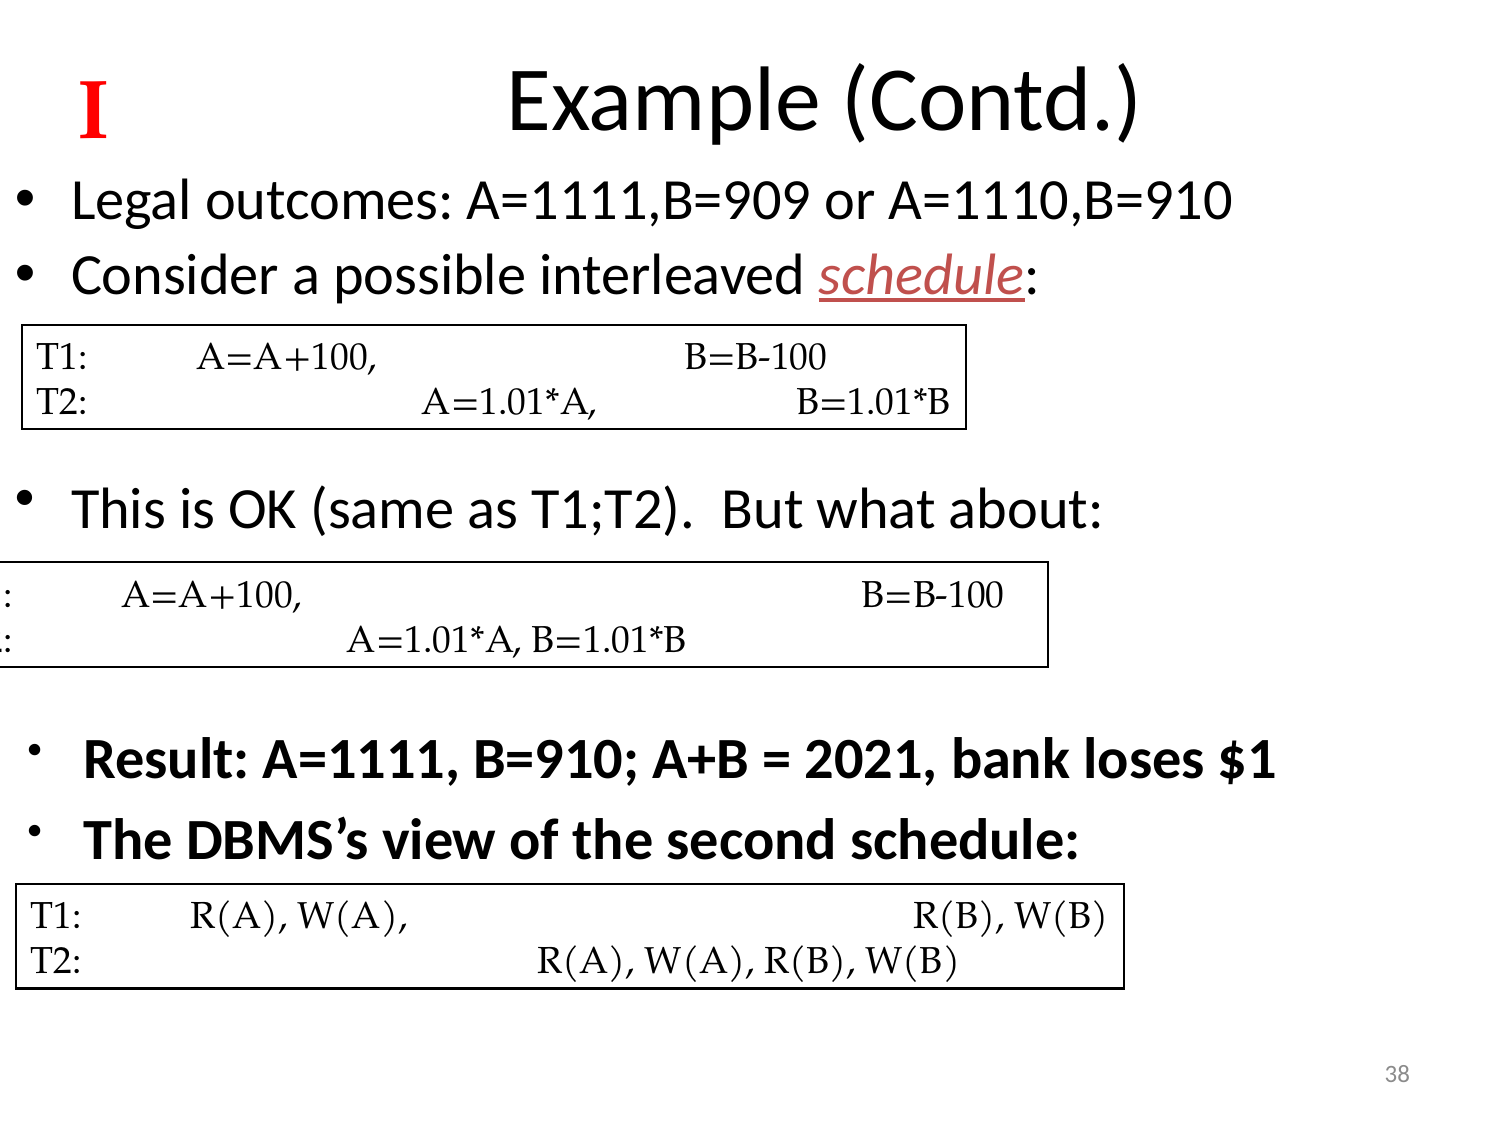

# Example (Contd.)
I
Legal outcomes: A=1111,B=909 or A=1110,B=910
Consider a possible interleaved schedule:
T1:	 A=A+100,   		     B=B-100
T2:	   	         A=1.01*A,  		 B=1.01*B
This is OK (same as T1;T2).  But what about:
T1:	 A=A+100,   		     		B=B-100
T2:	   	         A=1.01*A, B=1.01*B
Result: A=1111, B=910; A+B = 2021, bank loses $1
The DBMS’s view of the second schedule:
T1:	 R(A), W(A),   		     	              R(B), W(B)
T2:	   		      R(A), W(A), R(B), W(B)
38